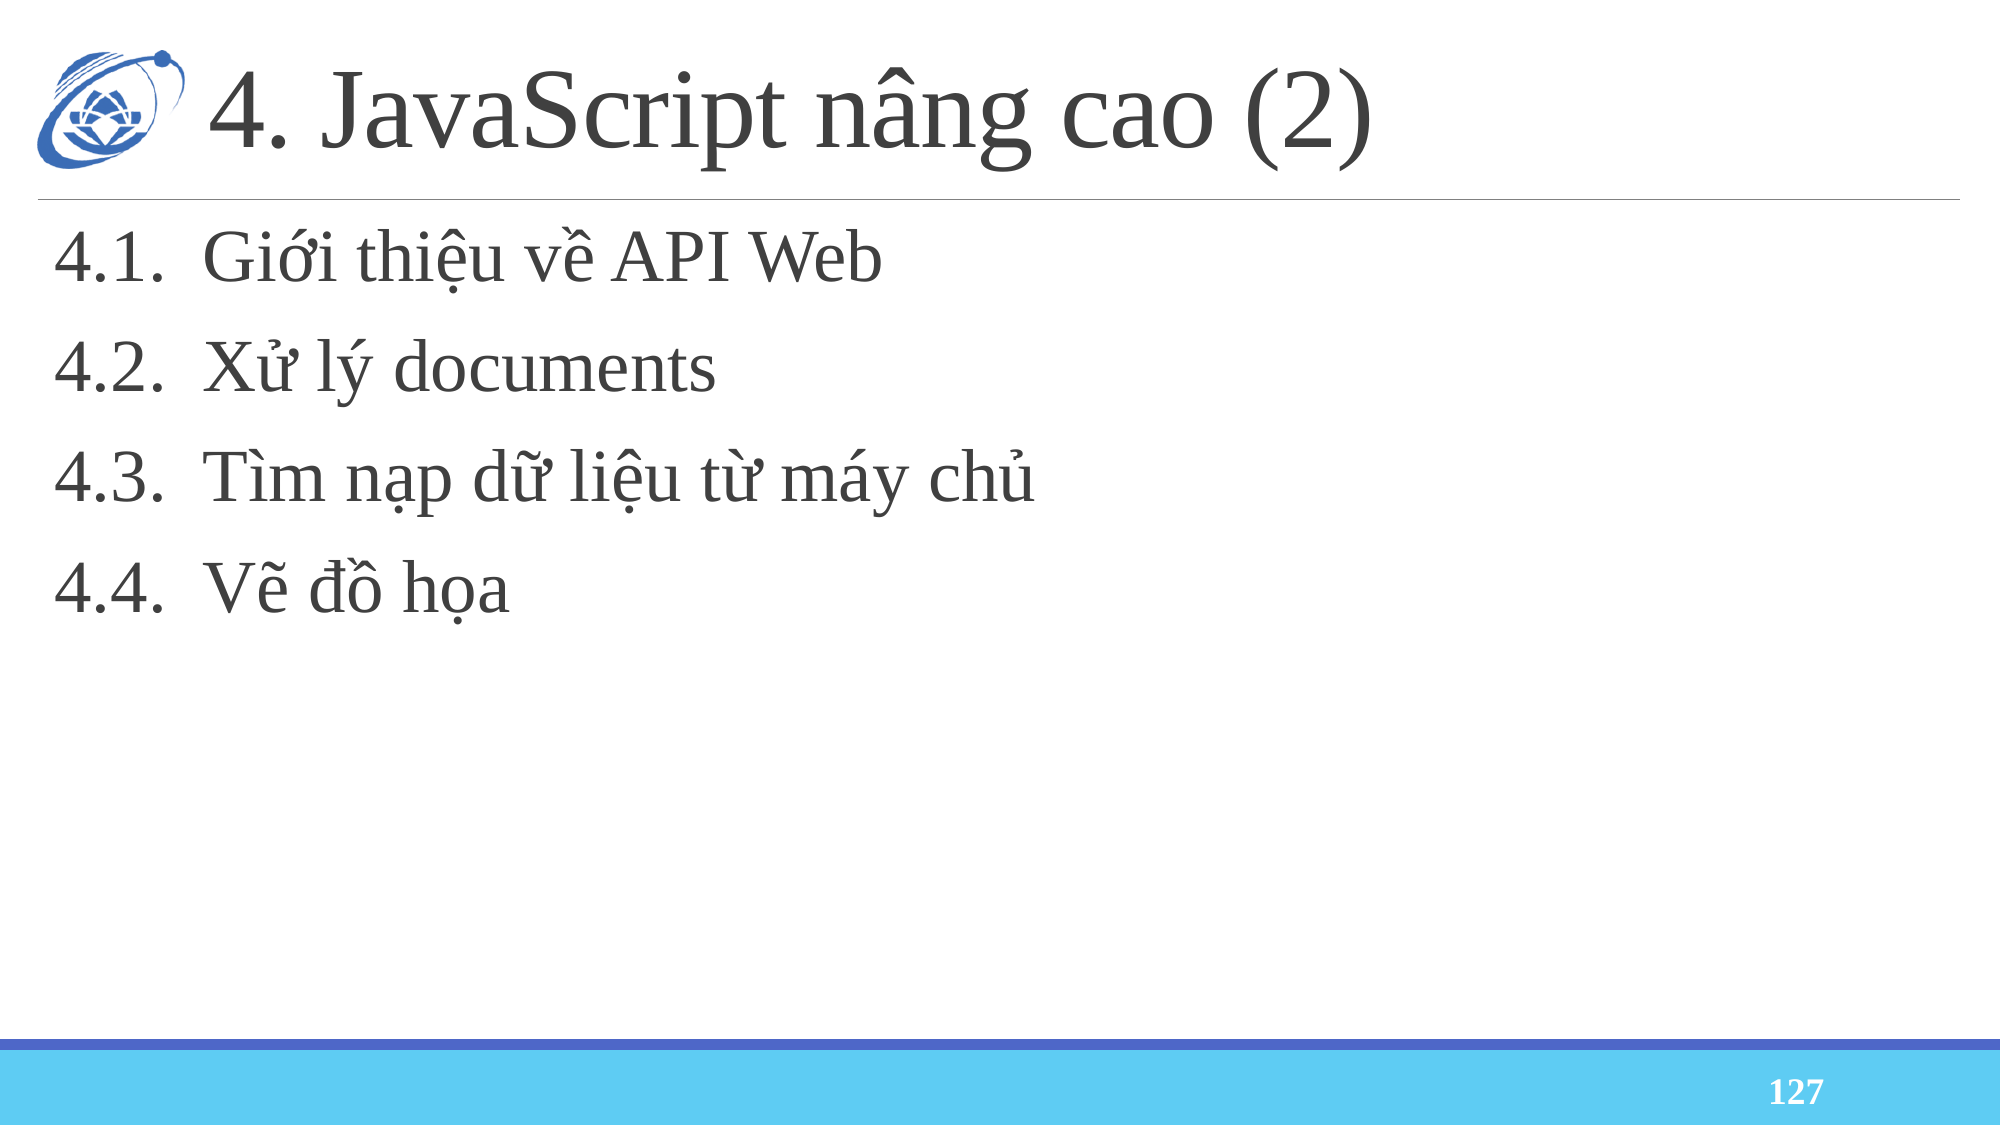

# 4. JavaScript nâng cao (2)
4.1.	Giới thiệu về API Web
4.2.	Xử lý documents
4.3.	Tìm nạp dữ liệu từ máy chủ
4.4.	Vẽ đồ họa
127